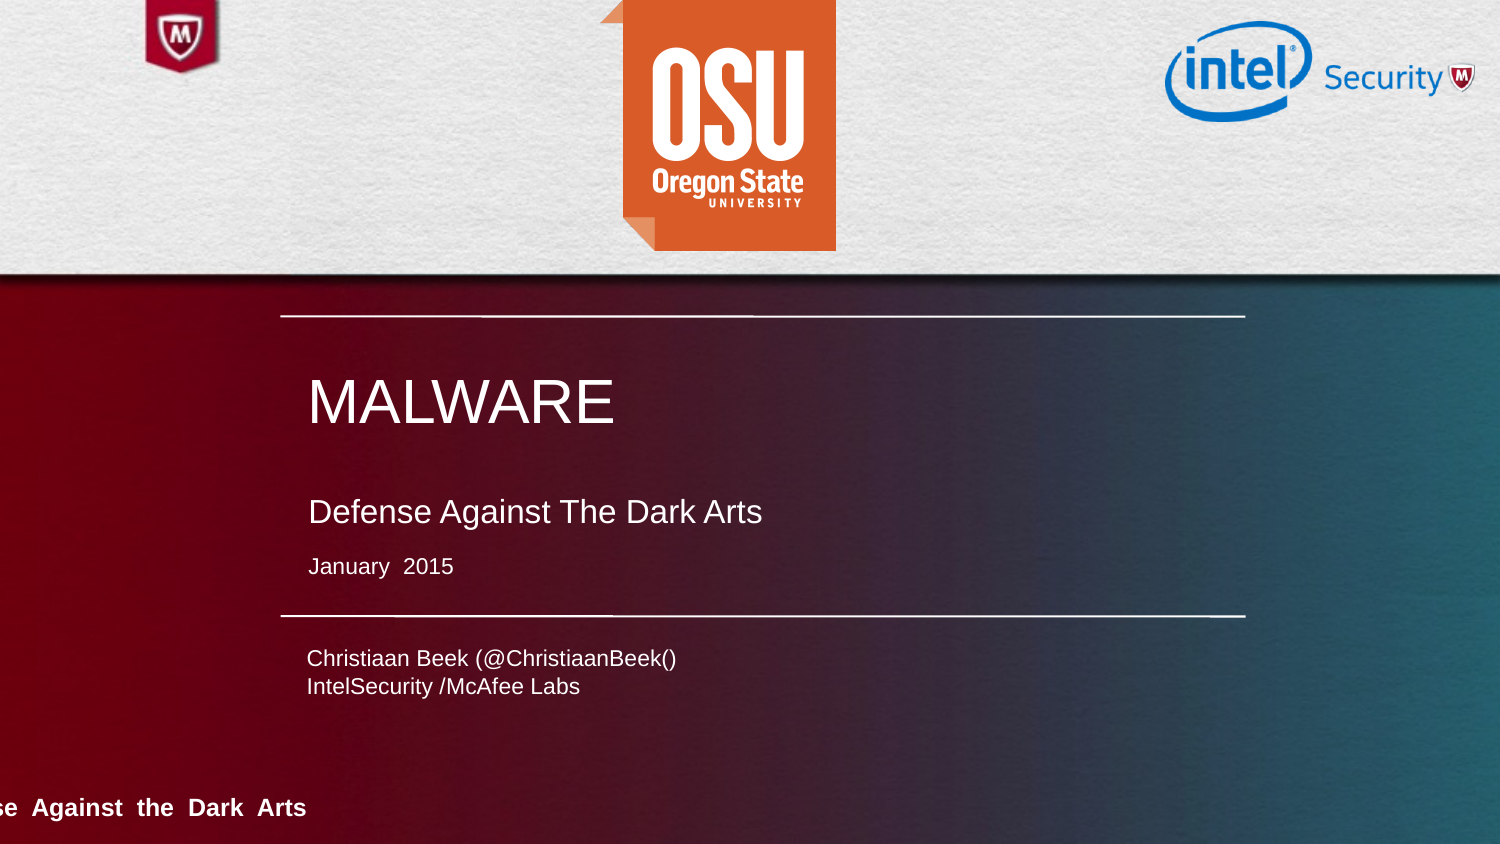

# Malware
Defense Against The Dark Arts
January  2015
Christiaan Beek (@ChristiaanBeek()
IntelSecurity /McAfee Labs